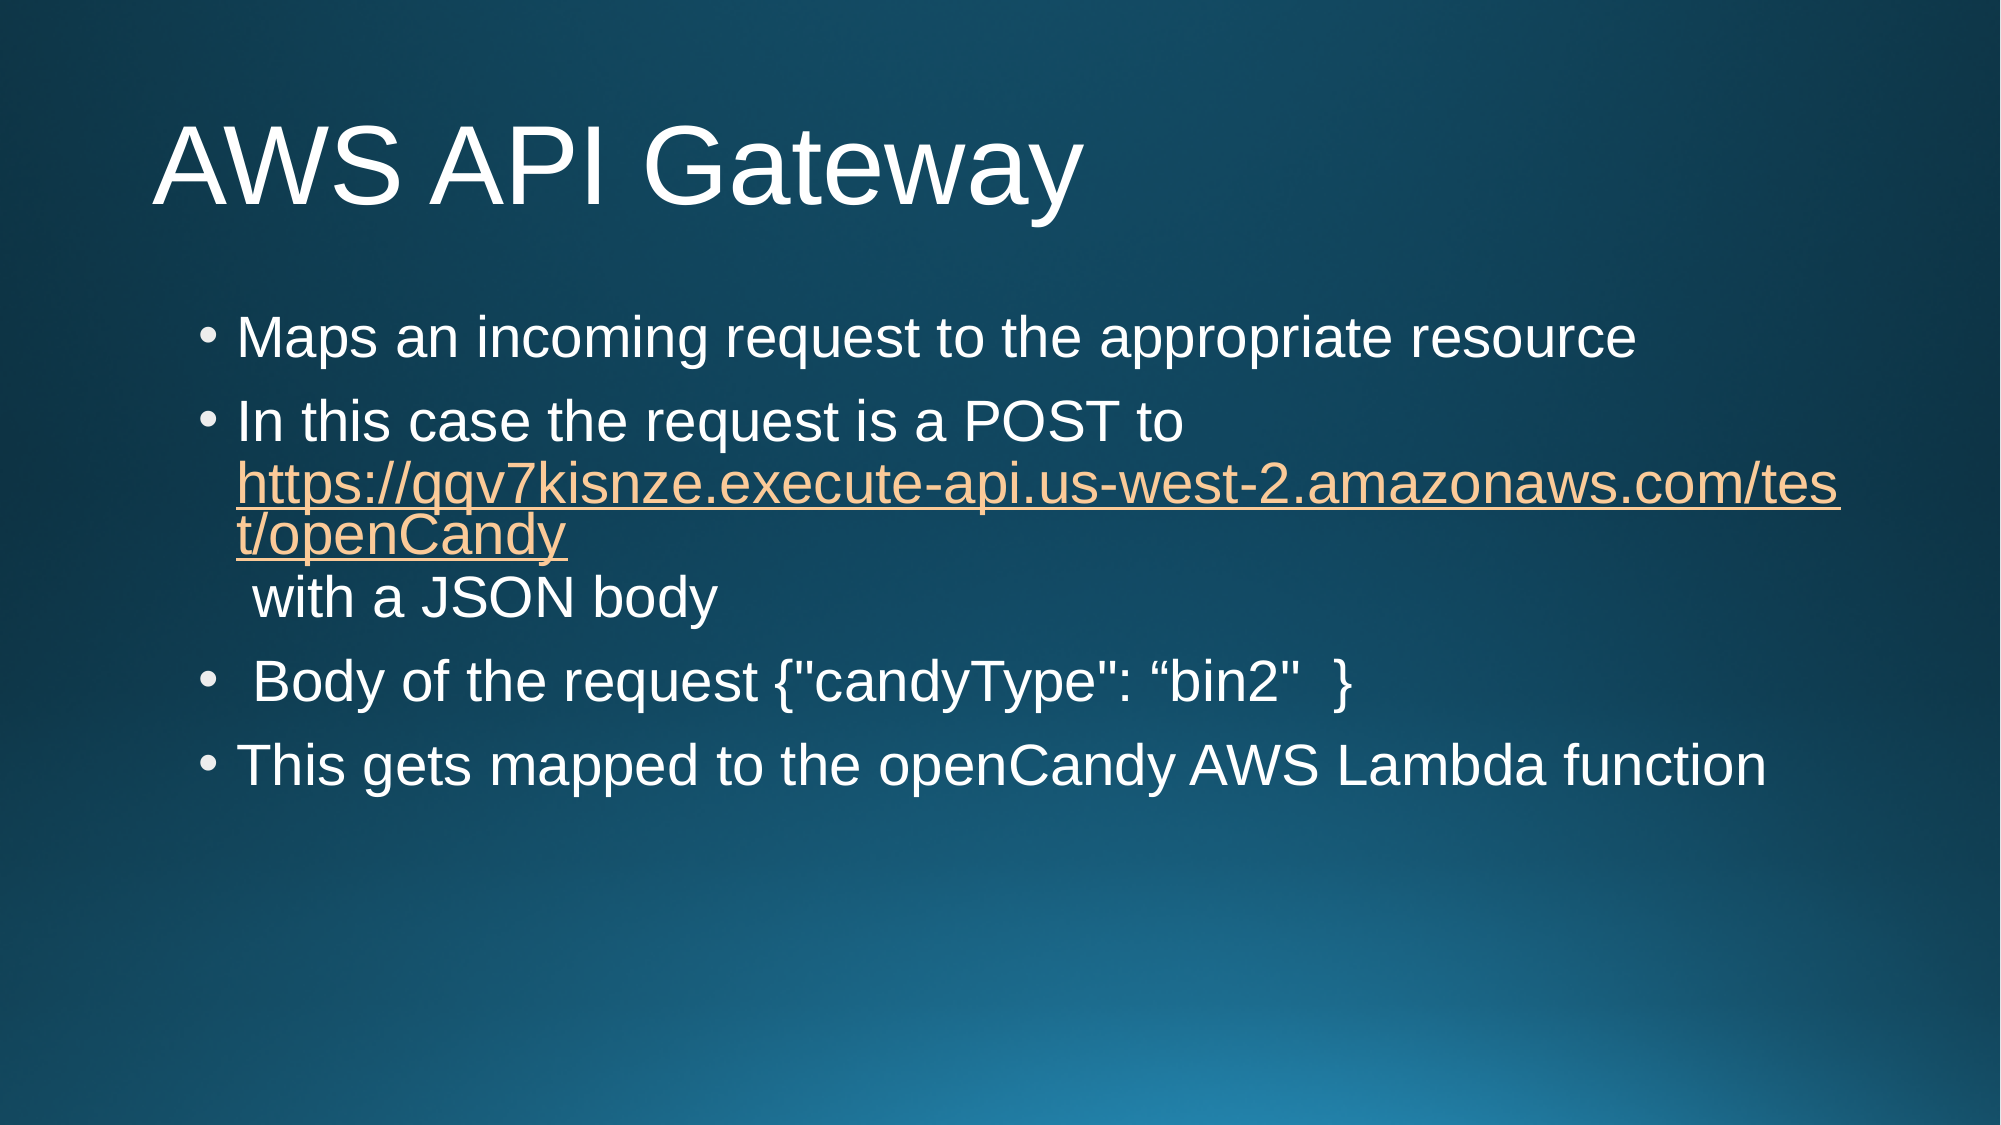

# AWS API Gateway
Maps an incoming request to the appropriate resource
In this case the request is a POST to https://qqv7kisnze.execute-api.us-west-2.amazonaws.com/test/openCandy with a JSON body
 Body of the request {"candyType": “bin2"  }
This gets mapped to the openCandy AWS Lambda function